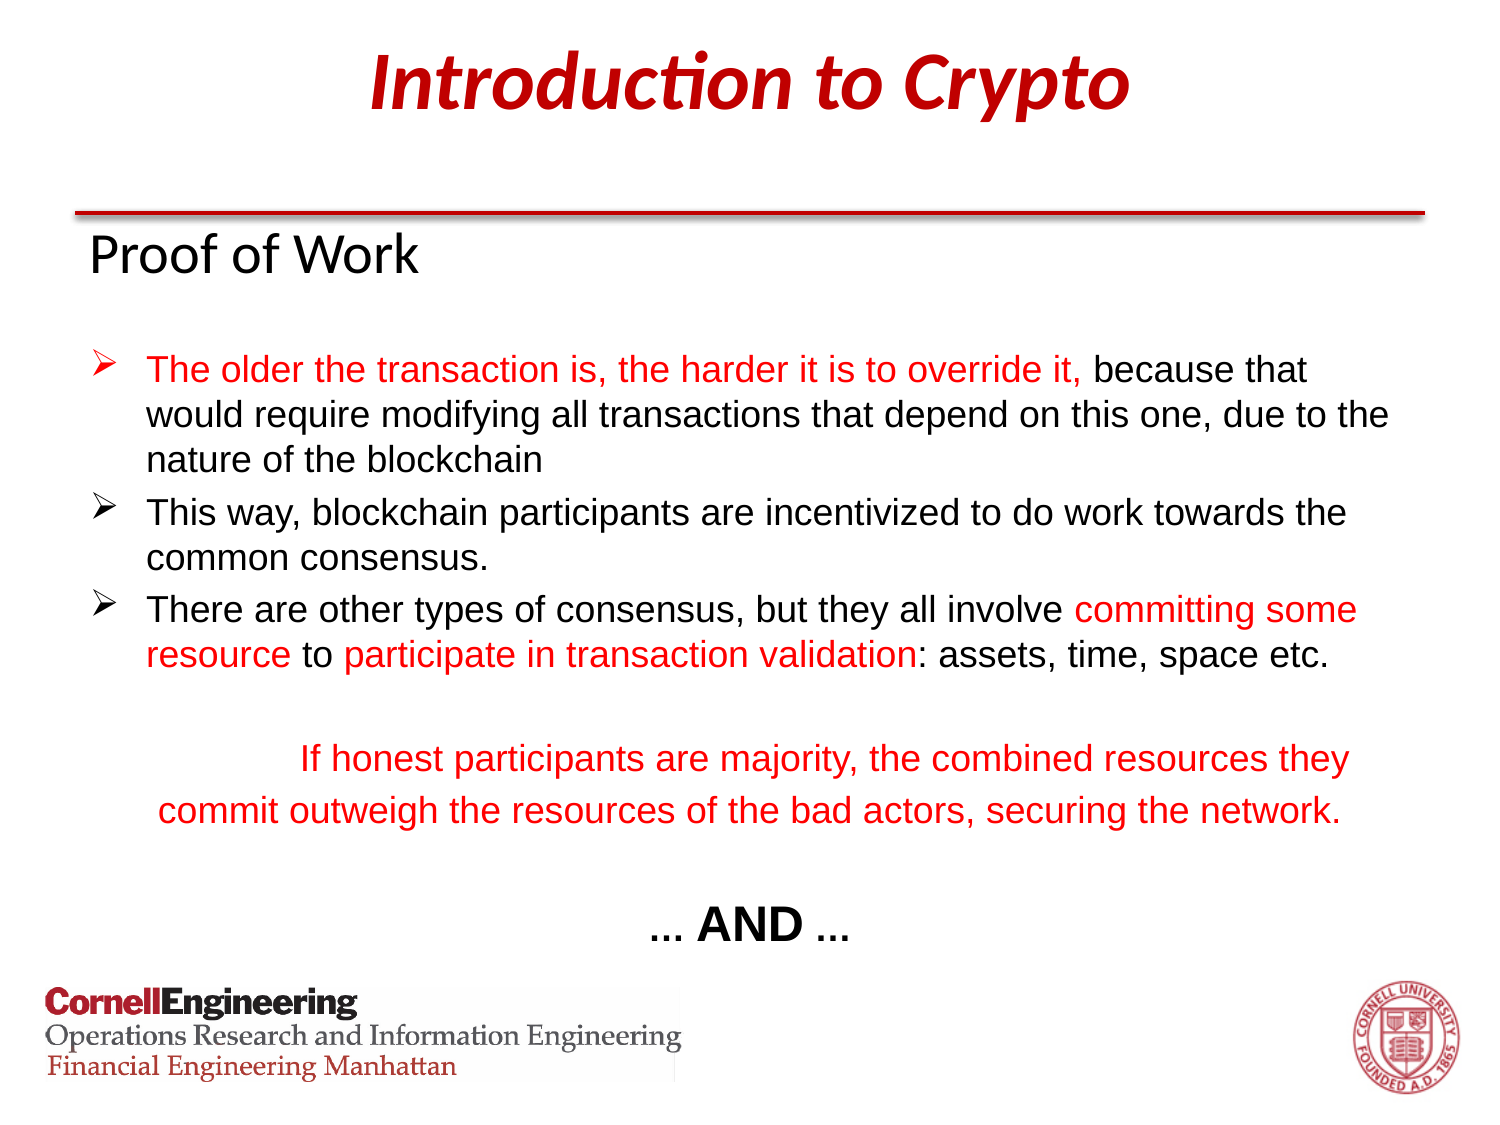

# Introduction to Crypto
Proof of Work

The older the transaction is, the harder it is to override it, because that would require modifying all transactions that depend on this one, due to the nature of the blockchain
This way, blockchain participants are incentivized to do work towards the common consensus.
There are other types of consensus, but they all involve committing some resource to participate in transaction validation: assets, time, space etc.

	If honest participants are majority, the combined resources they commit outweigh the resources of the bad actors, securing the network.

… AND …